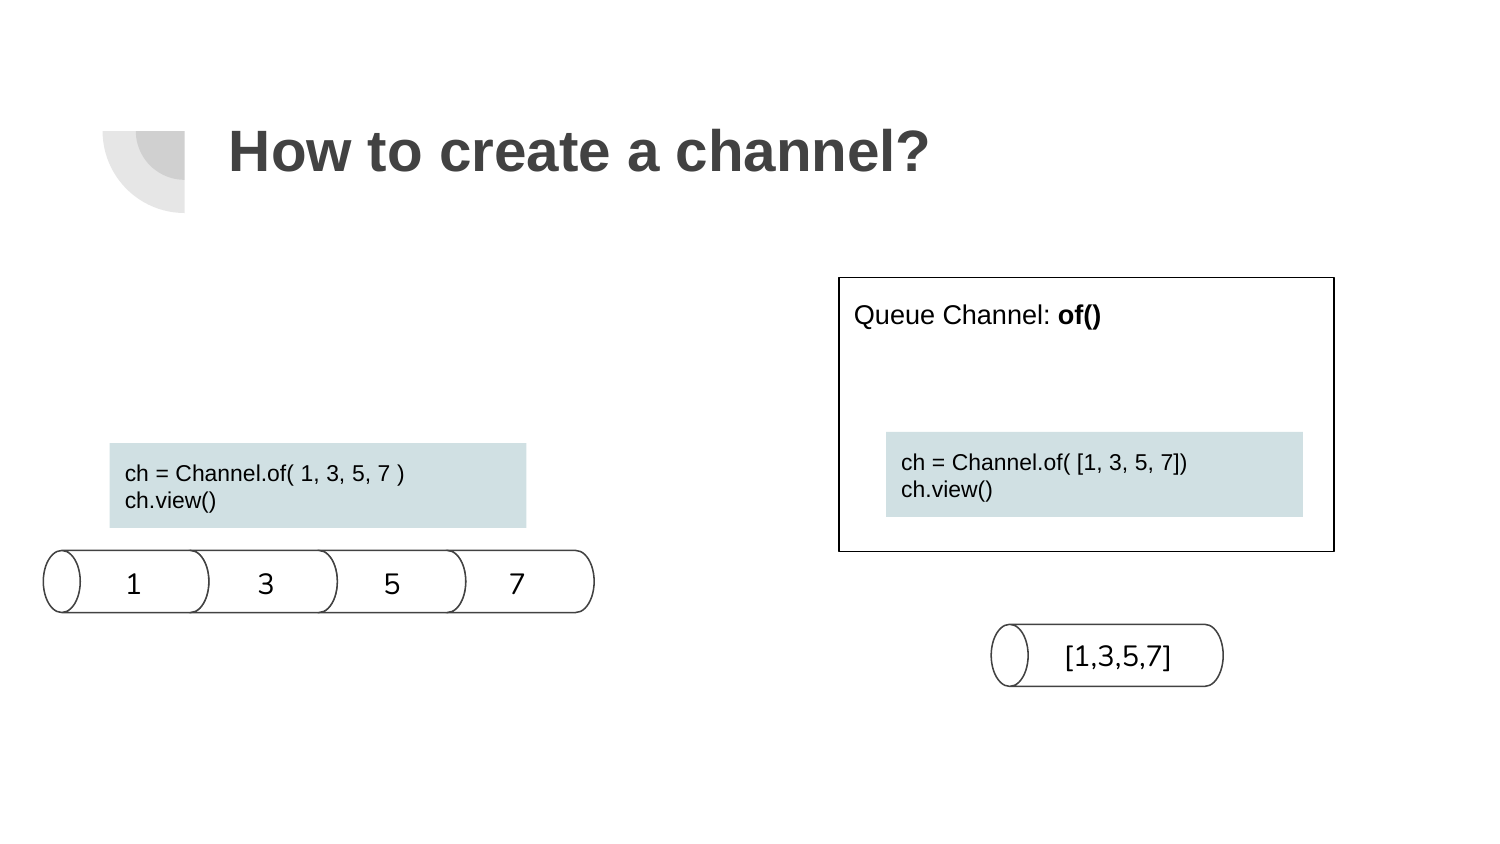

# How to create a channel?
Queue Channel: of()

ch = Channel.of( [1, 3, 5, 7])
ch.view()
ch = Channel.of( 1, 3, 5, 7 )
ch.view()

1
3
5
7
[1,3,5,7]